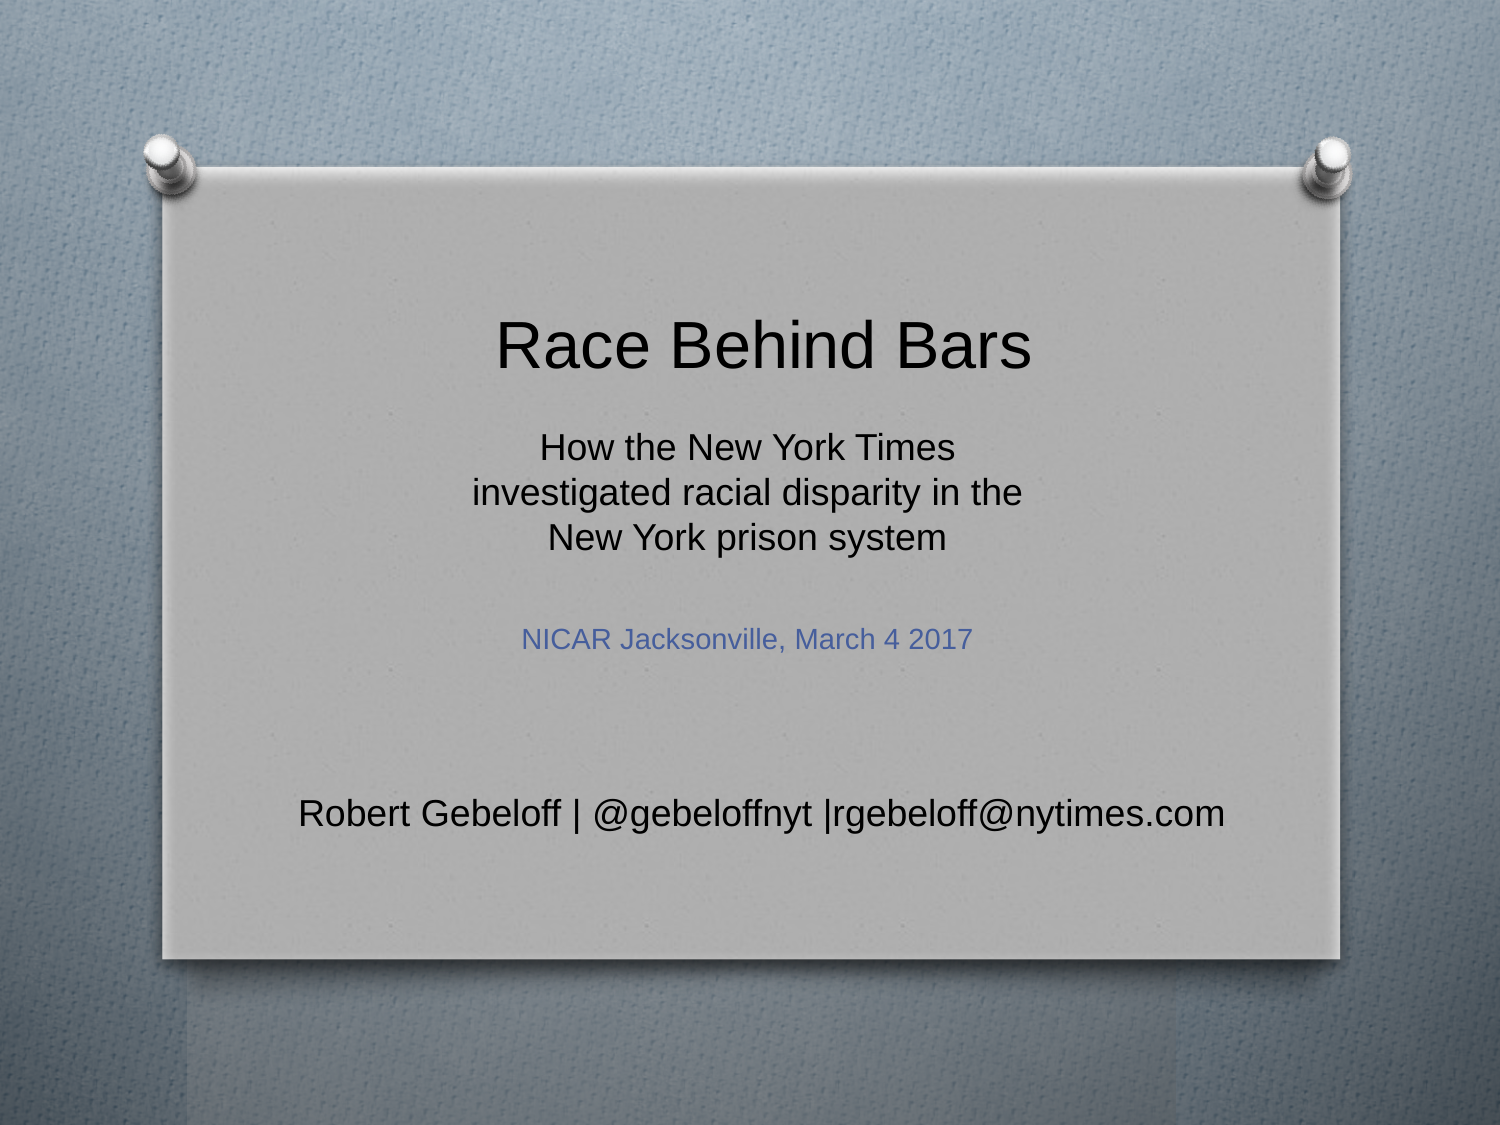

#
Race Behind Bars
How the New York Times investigated racial disparity in the New York prison system

NICAR Jacksonville, March 4 2017
Robert Gebeloff | @gebeloffnyt |rgebeloff@nytimes.com